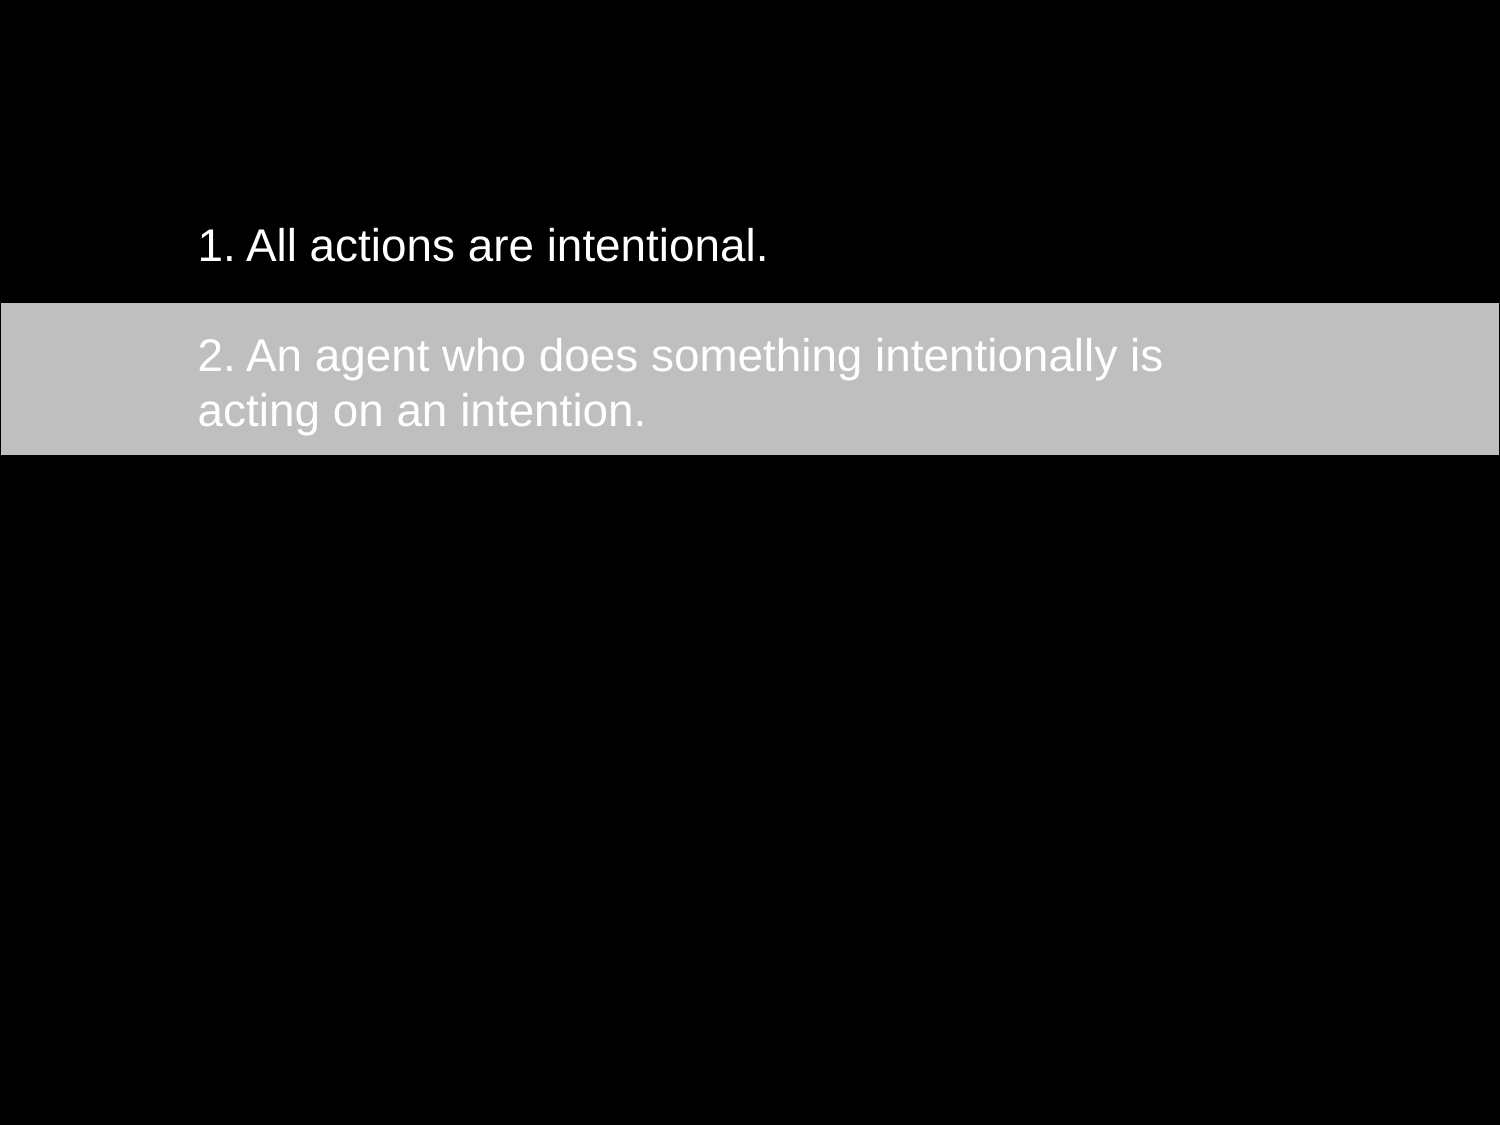

1. All actions are intentional.

2. An agent who does something intentionally is acting on an intention.